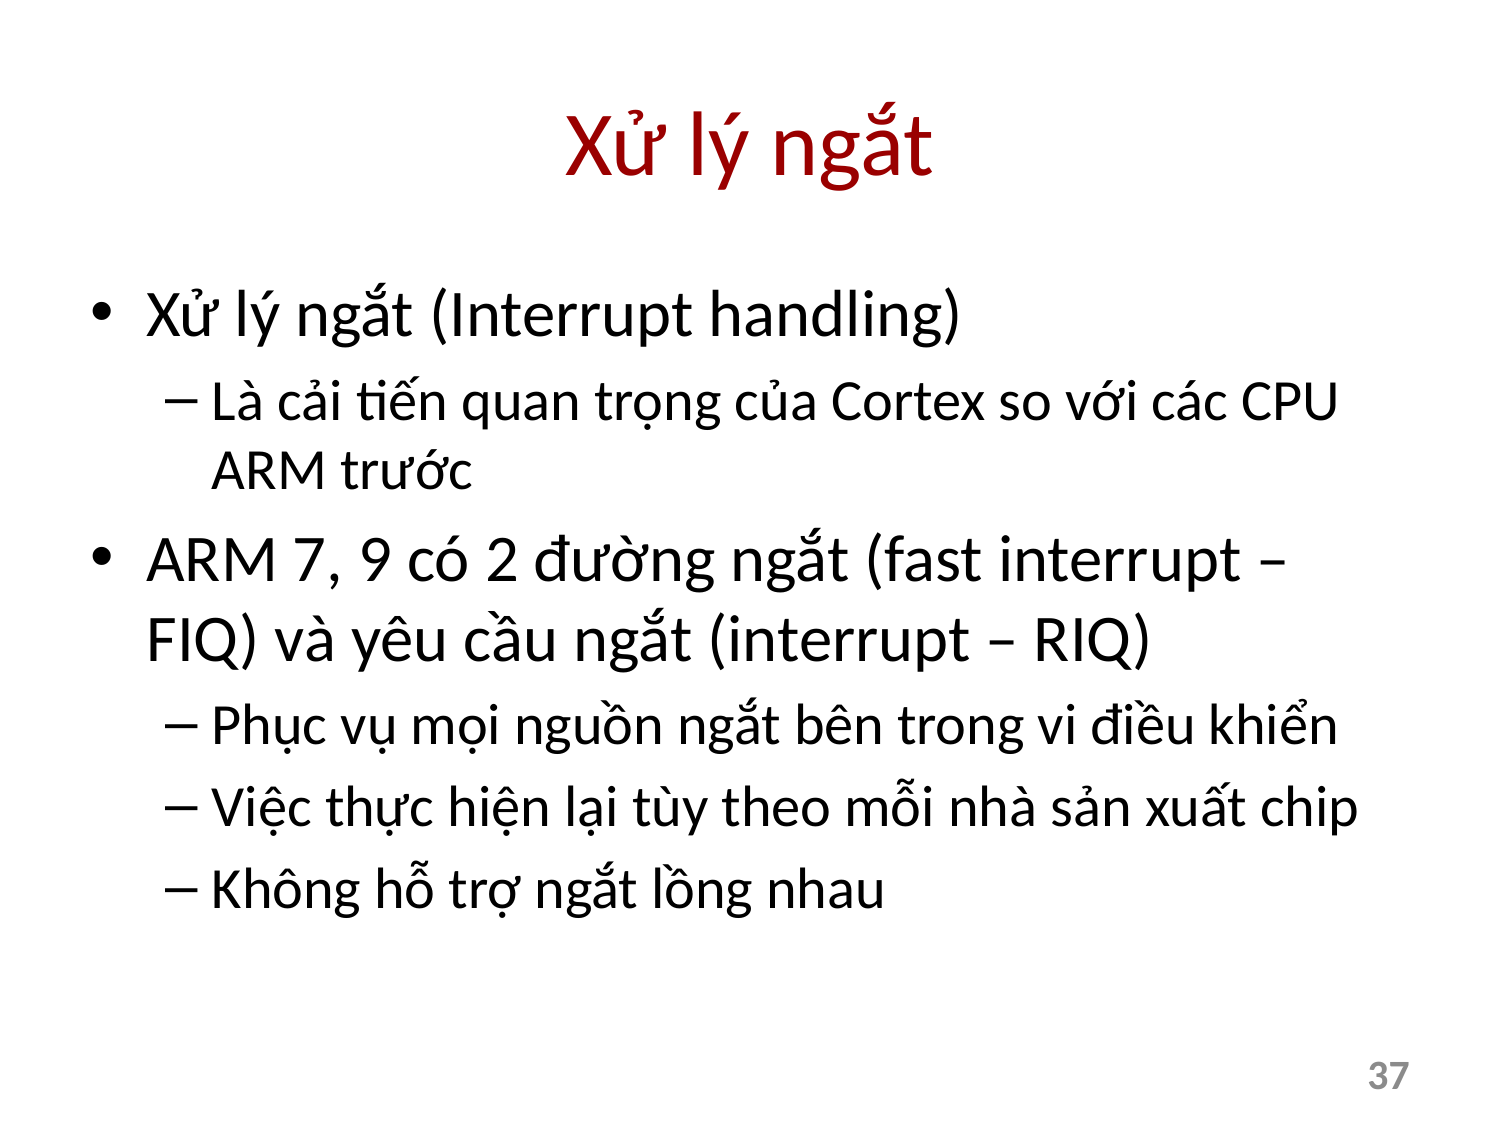

# Xử lý ngắt
Xử lý ngắt (Interrupt handling)
Là cải tiến quan trọng của Cortex so với các CPU ARM trước
ARM 7, 9 có 2 đường ngắt (fast interrupt – FIQ) và yêu cầu ngắt (interrupt – RIQ)
Phục vụ mọi nguồn ngắt bên trong vi điều khiển
Việc thực hiện lại tùy theo mỗi nhà sản xuất chip
Không hỗ trợ ngắt lồng nhau

37